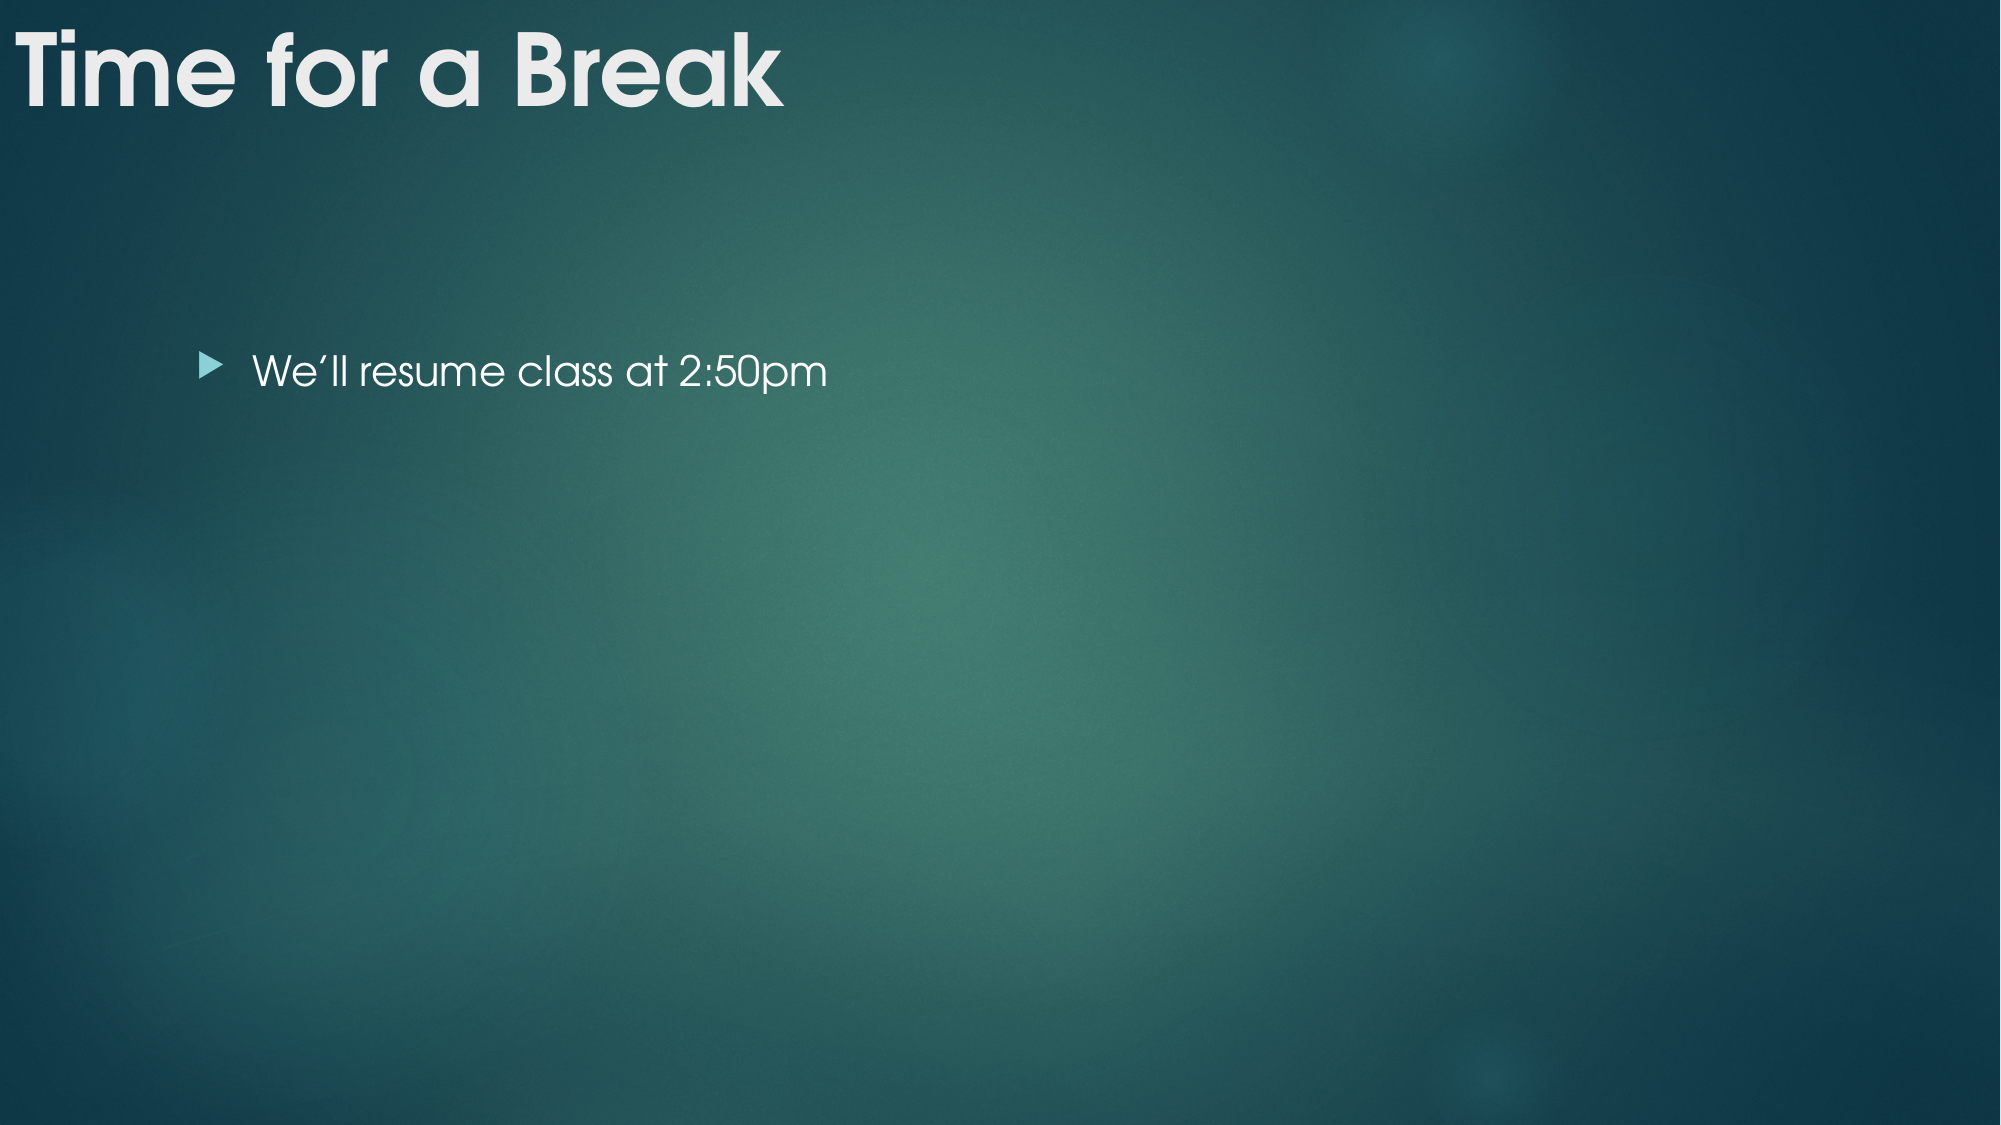

# Time for a Break
We’ll resume class at 2:50pm